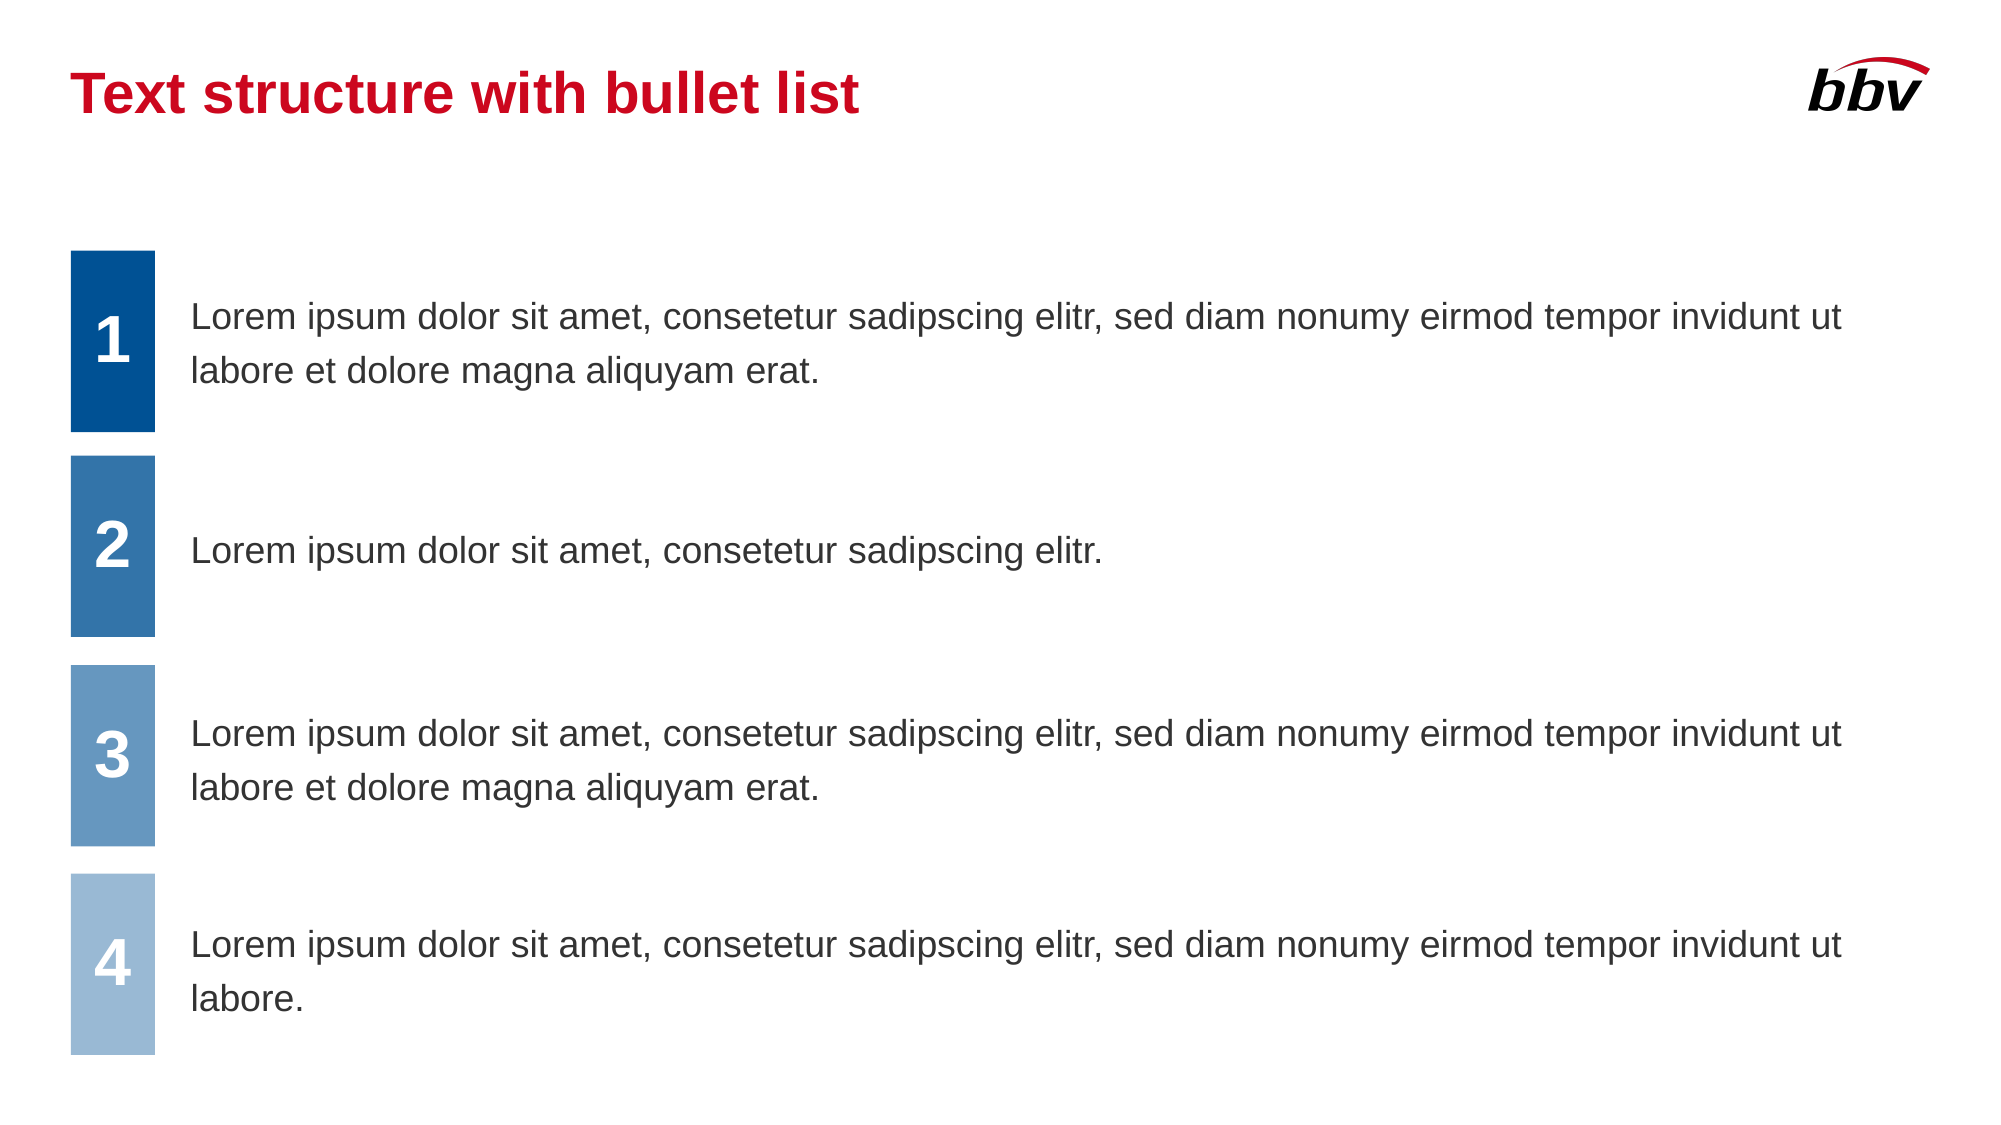

# Text structure with bullet list
Lorem ipsum dolor sit amet, consetetur sadipscing elitr, sed diam nonumy eirmod tempor invidunt ut labore et dolore magna aliquyam erat.
1
2
Lorem ipsum dolor sit amet, consetetur sadipscing elitr.
3
Lorem ipsum dolor sit amet, consetetur sadipscing elitr, sed diam nonumy eirmod tempor invidunt ut labore et dolore magna aliquyam erat.
4
Lorem ipsum dolor sit amet, consetetur sadipscing elitr, sed diam nonumy eirmod tempor invidunt ut labore.